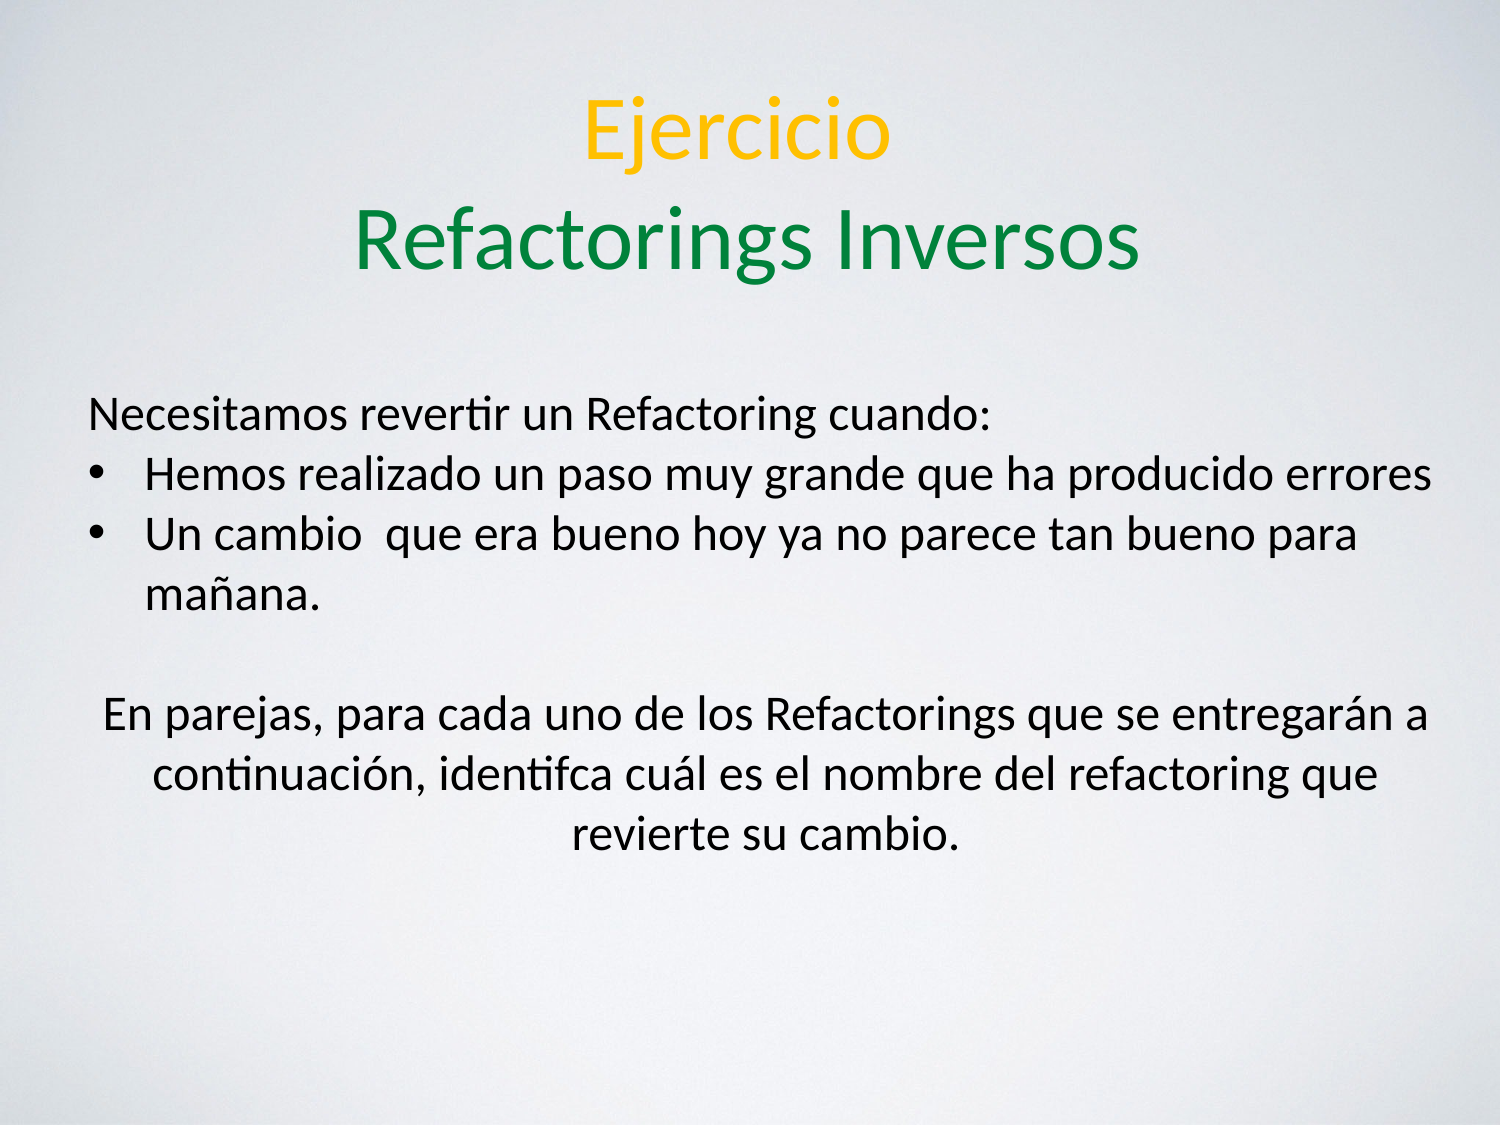

Ejercicio
Refactorings Inversos
Necesitamos revertir un Refactoring cuando:
Hemos realizado un paso muy grande que ha producido errores
Un cambio  que era bueno hoy ya no parece tan bueno para mañana.

En parejas, para cada uno de los Refactorings que se entregarán a continuación, identifca cuál es el nombre del refactoring que revierte su cambio.